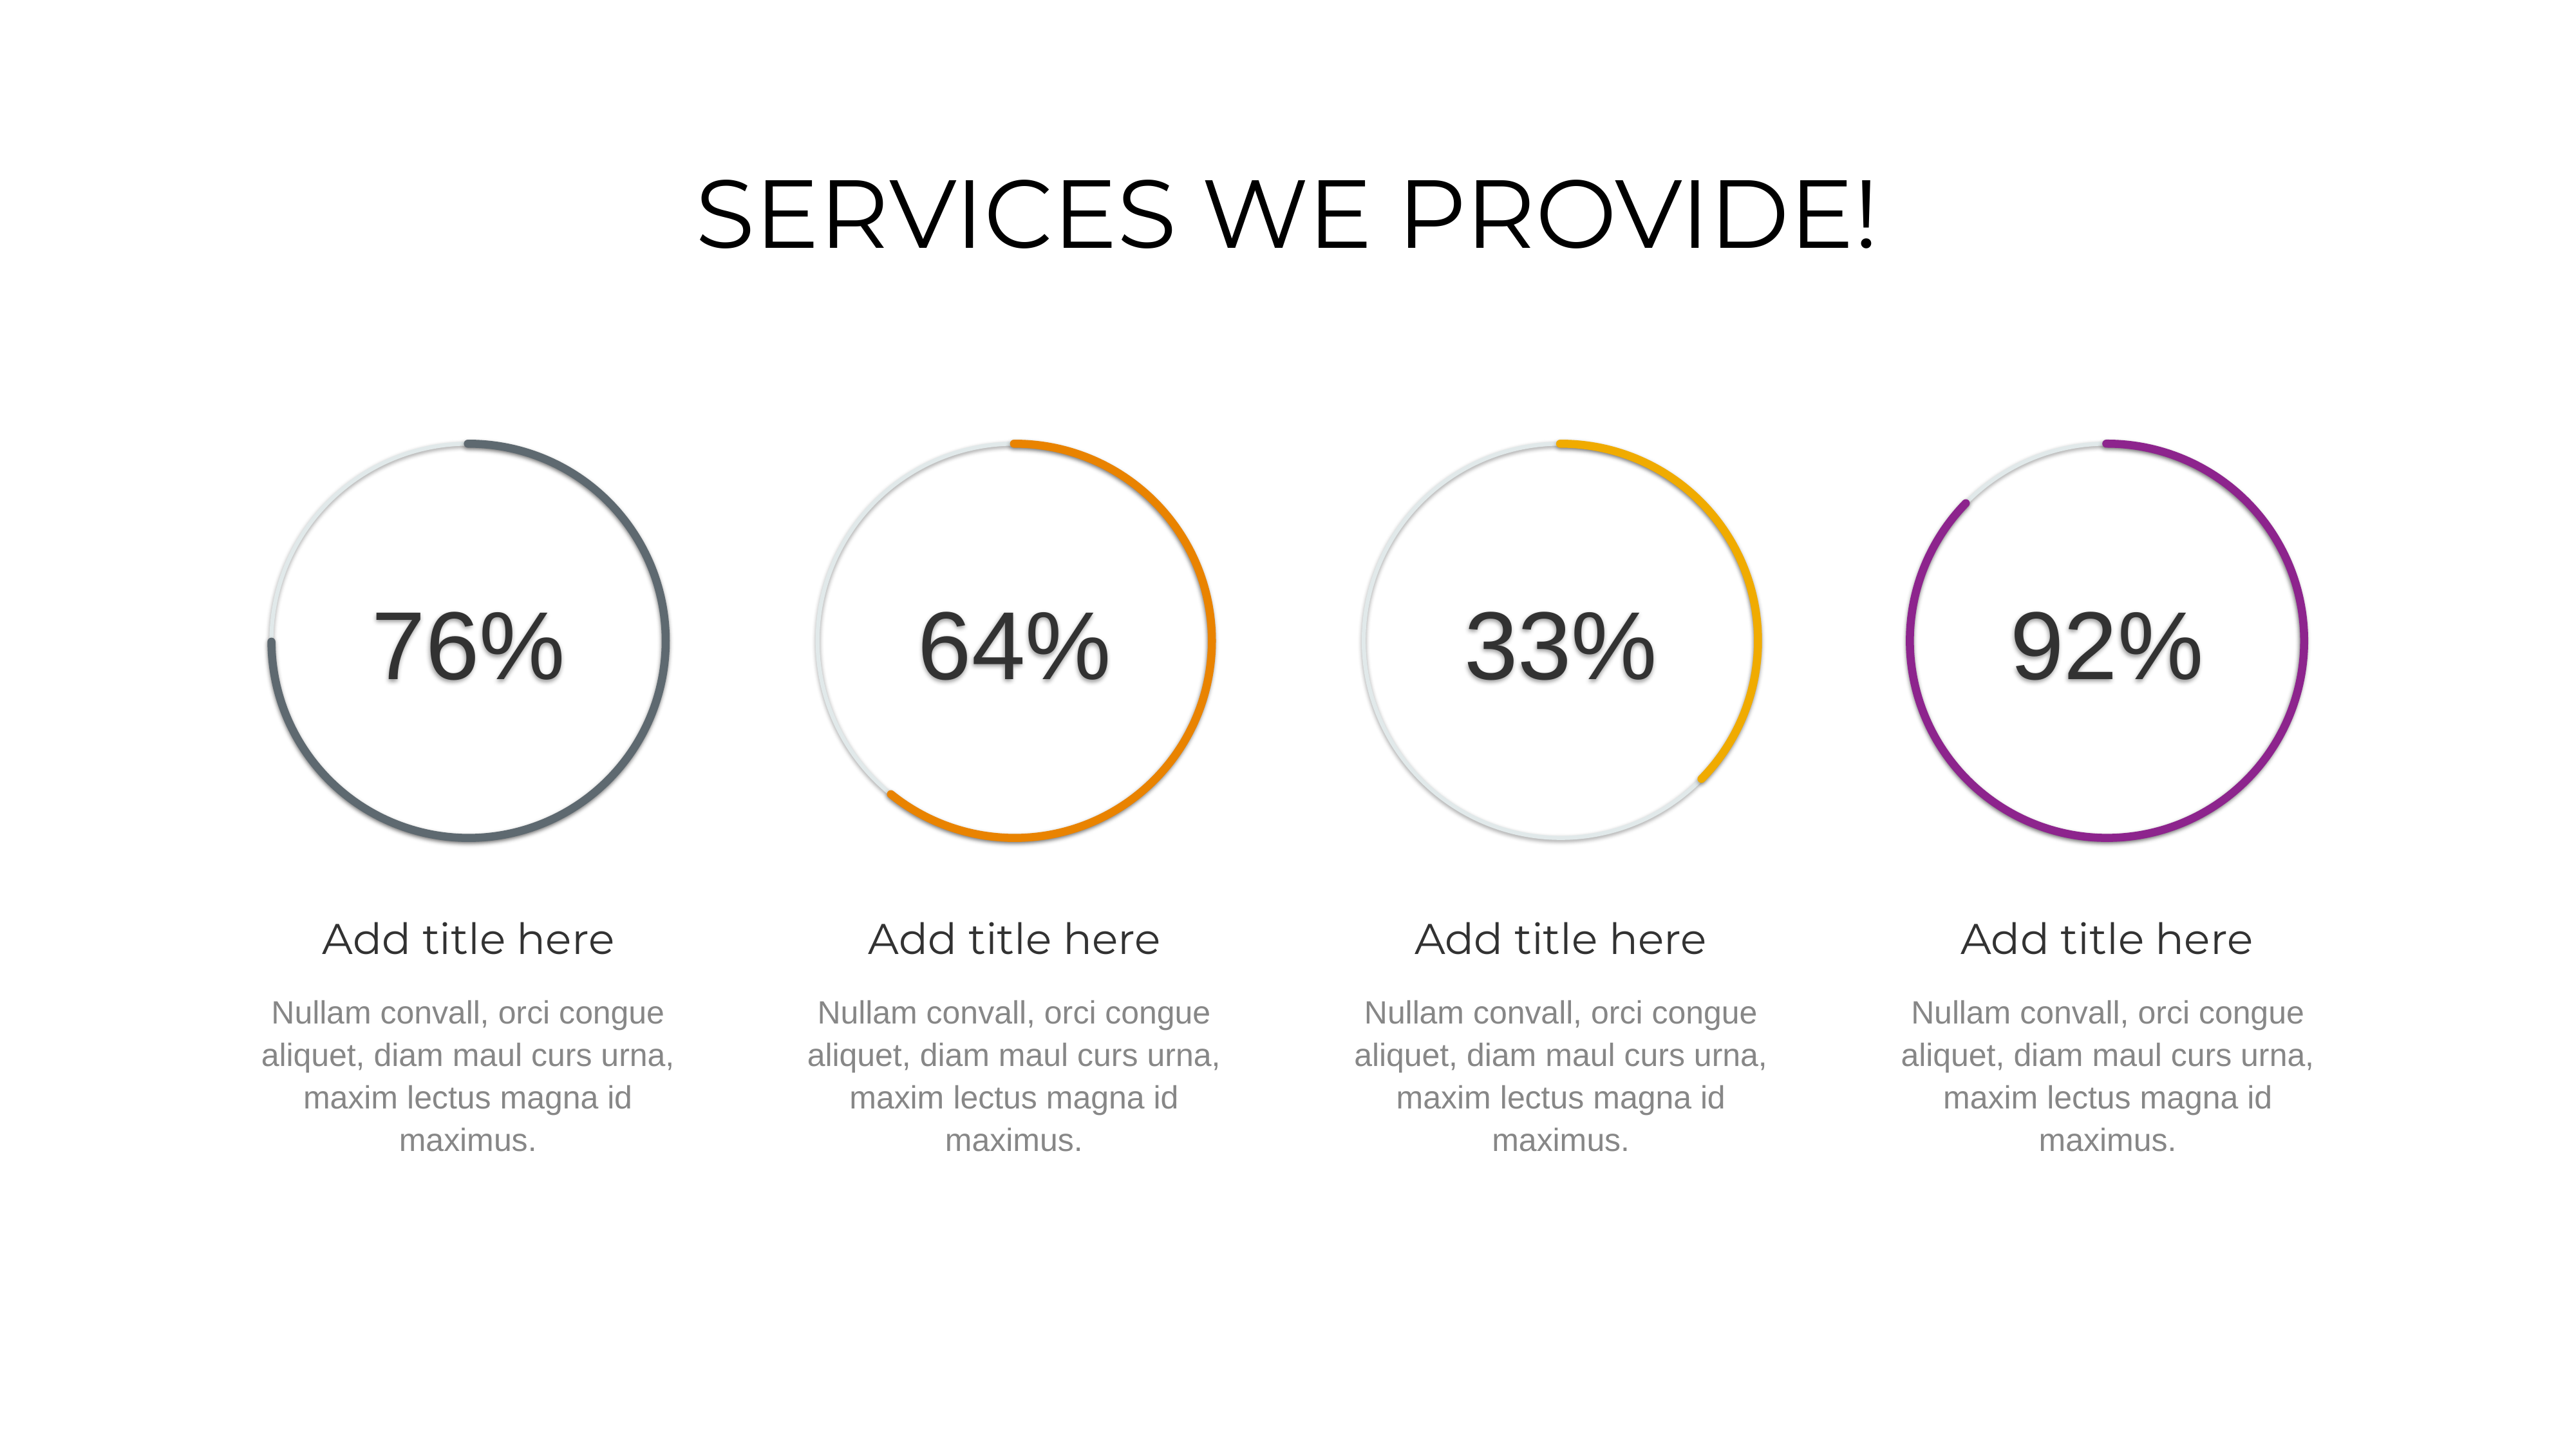

# SERVICES WE PROVIDE!
76%

64%

33%

92%

Add title here
Add title here
Add title here
Add title here
Nullam convall, orci congue aliquet, diam maul curs urna, maxim lectus magna id maximus.
Nullam convall, orci congue aliquet, diam maul curs urna, maxim lectus magna id maximus.
Nullam convall, orci congue aliquet, diam maul curs urna, maxim lectus magna id maximus.
Nullam convall, orci congue aliquet, diam maul curs urna, maxim lectus magna id maximus.